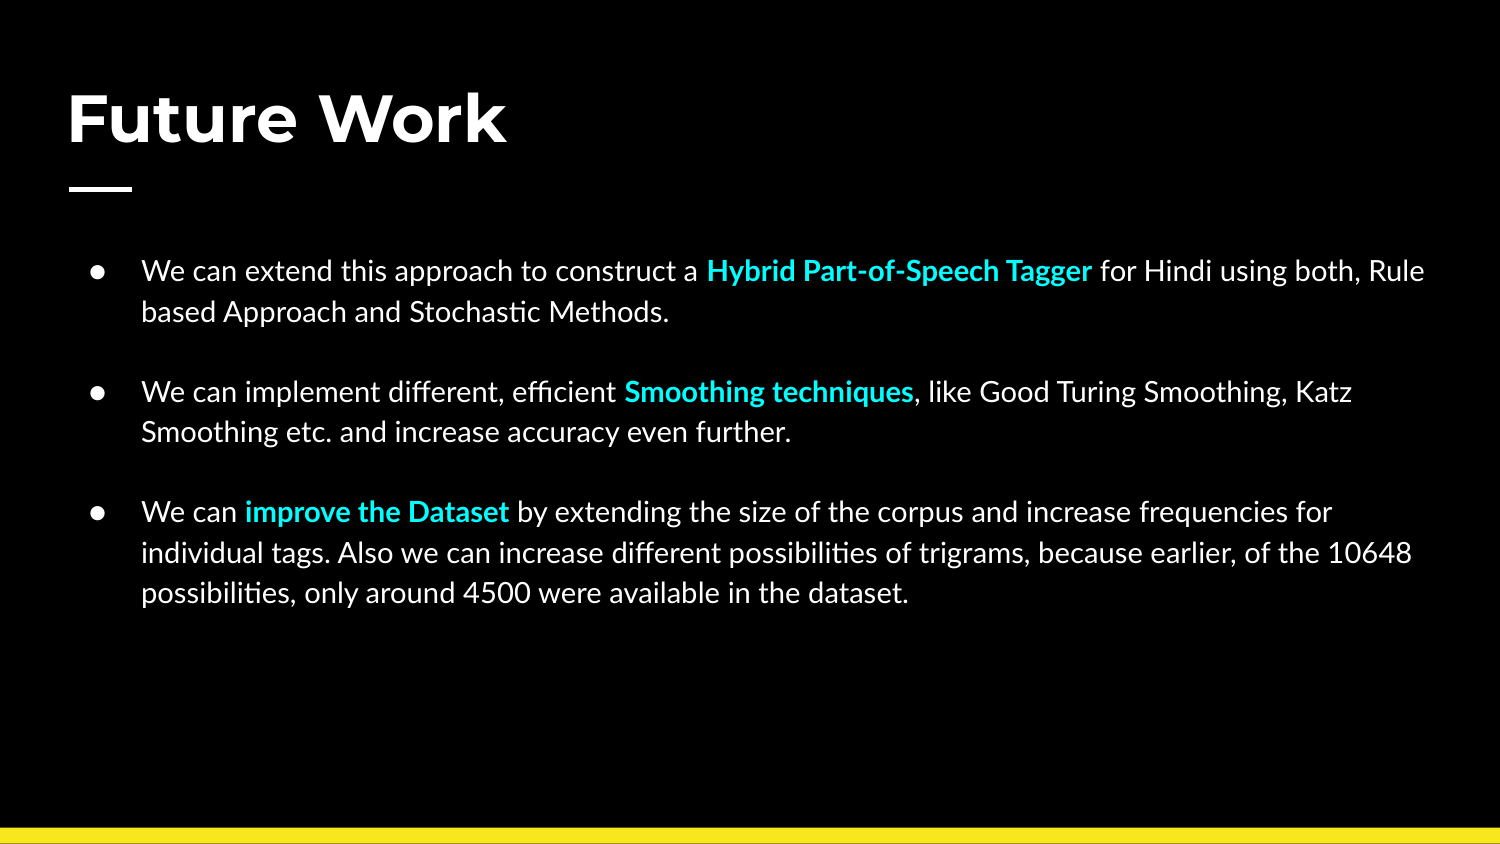

# Future Work
We can extend this approach to construct a Hybrid Part-of-Speech Tagger for Hindi using both, Rule based Approach and Stochastic Methods.

We can implement different, efficient Smoothing techniques, like Good Turing Smoothing, Katz Smoothing etc. and increase accuracy even further.

We can improve the Dataset by extending the size of the corpus and increase frequencies for individual tags. Also we can increase different possibilities of trigrams, because earlier, of the 10648 possibilities, only around 4500 were available in the dataset.